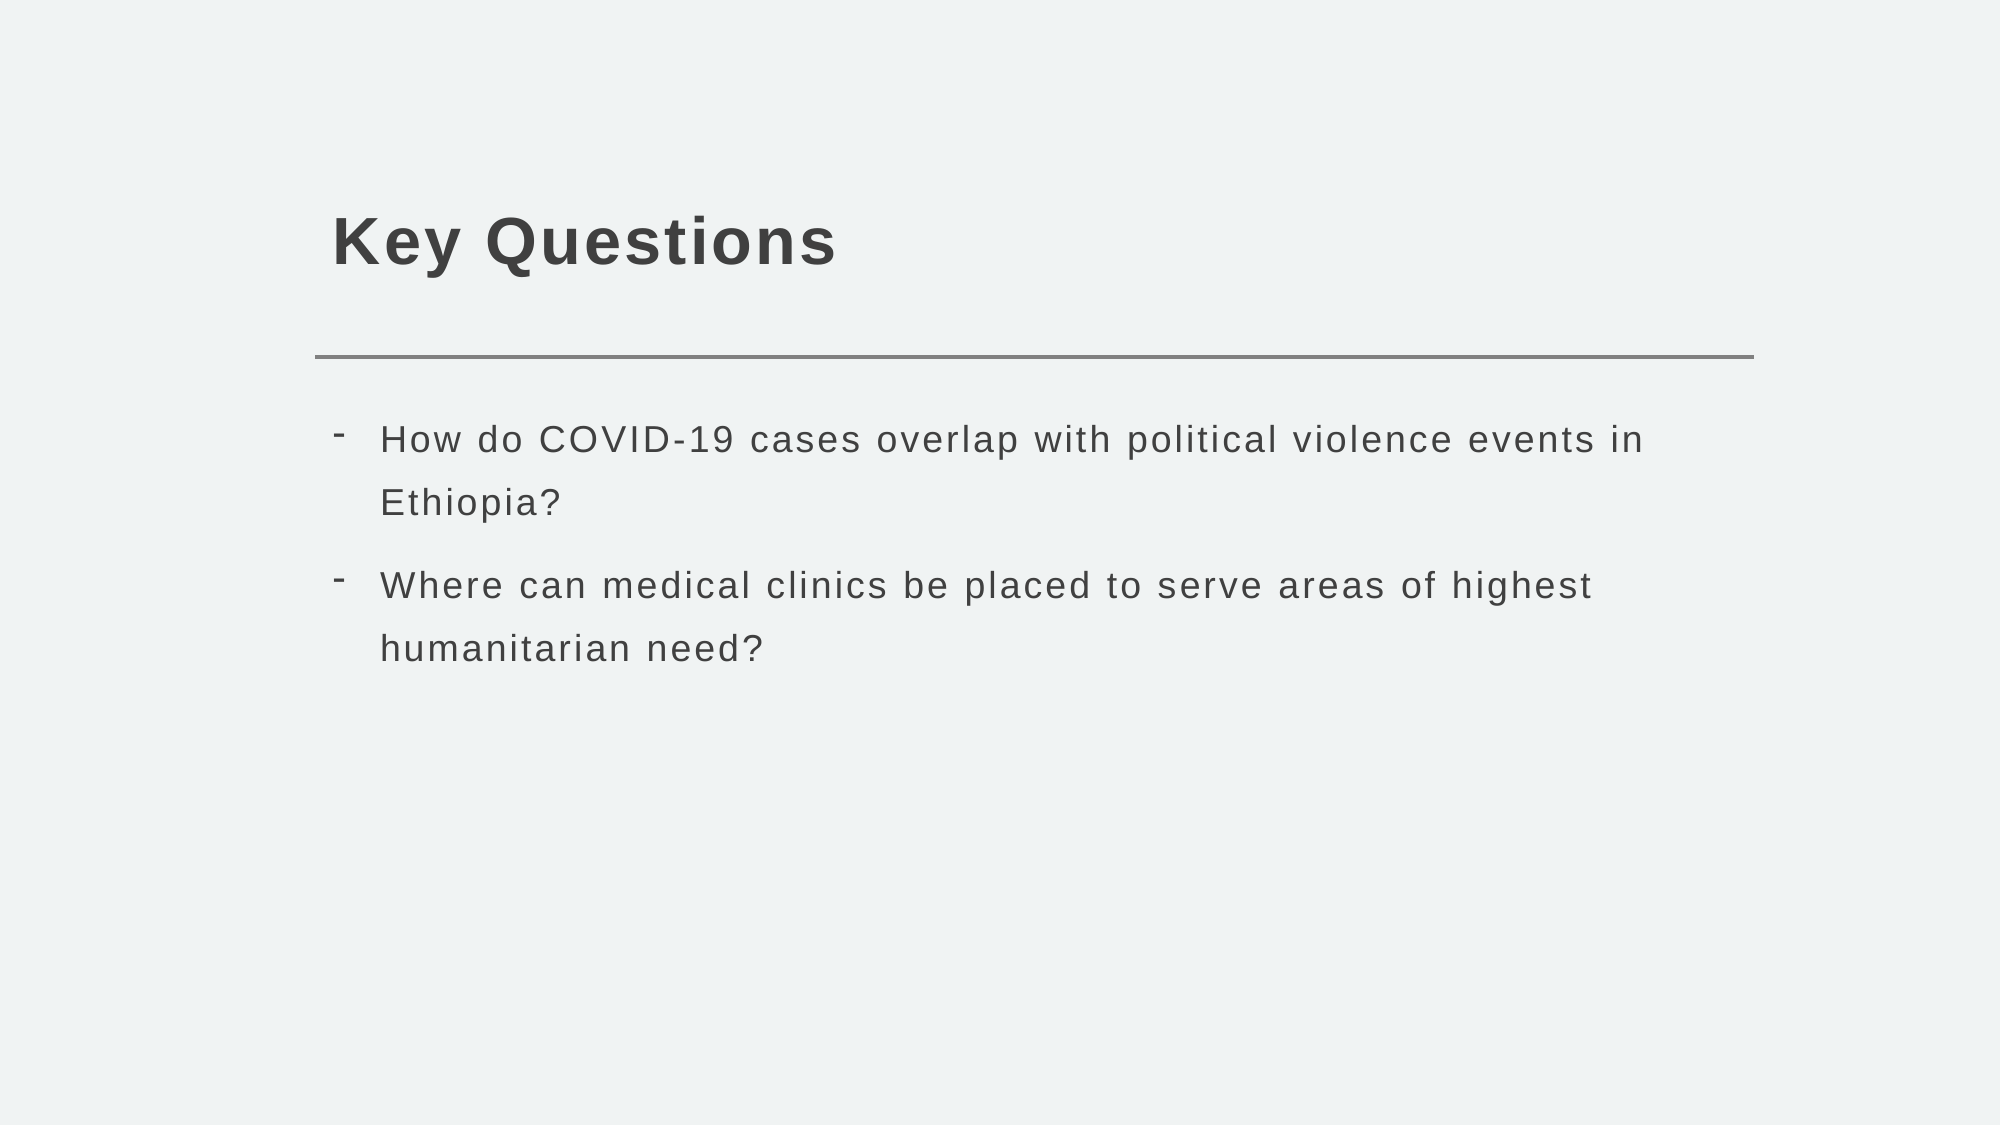

# Key Questions
How do COVID-19 cases overlap with political violence events in Ethiopia?
Where can medical clinics be placed to serve areas of highest humanitarian need?